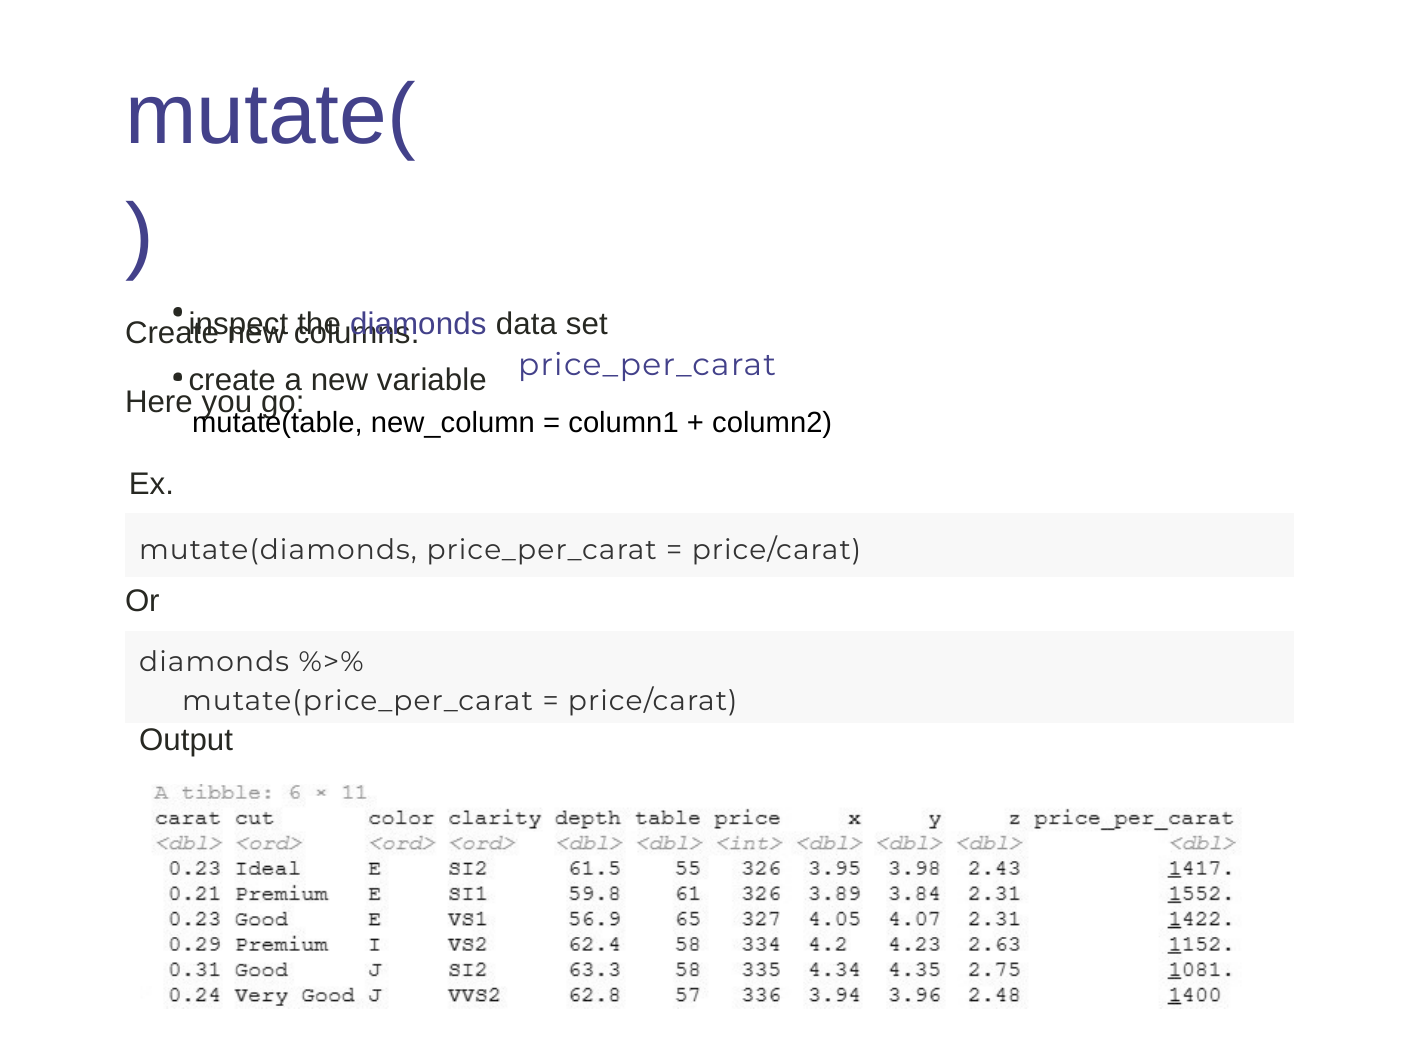

mutate()
Create new columns. Here you go:
inspect the diamonds data set

create a new variable
price_per_carat
mutate(table, new_column = column1 + column2)
Ex.

mutate(diamonds, price_per_carat = price/carat)
Or

diamonds %>%
mutate(price_per_carat = price/carat)
Output